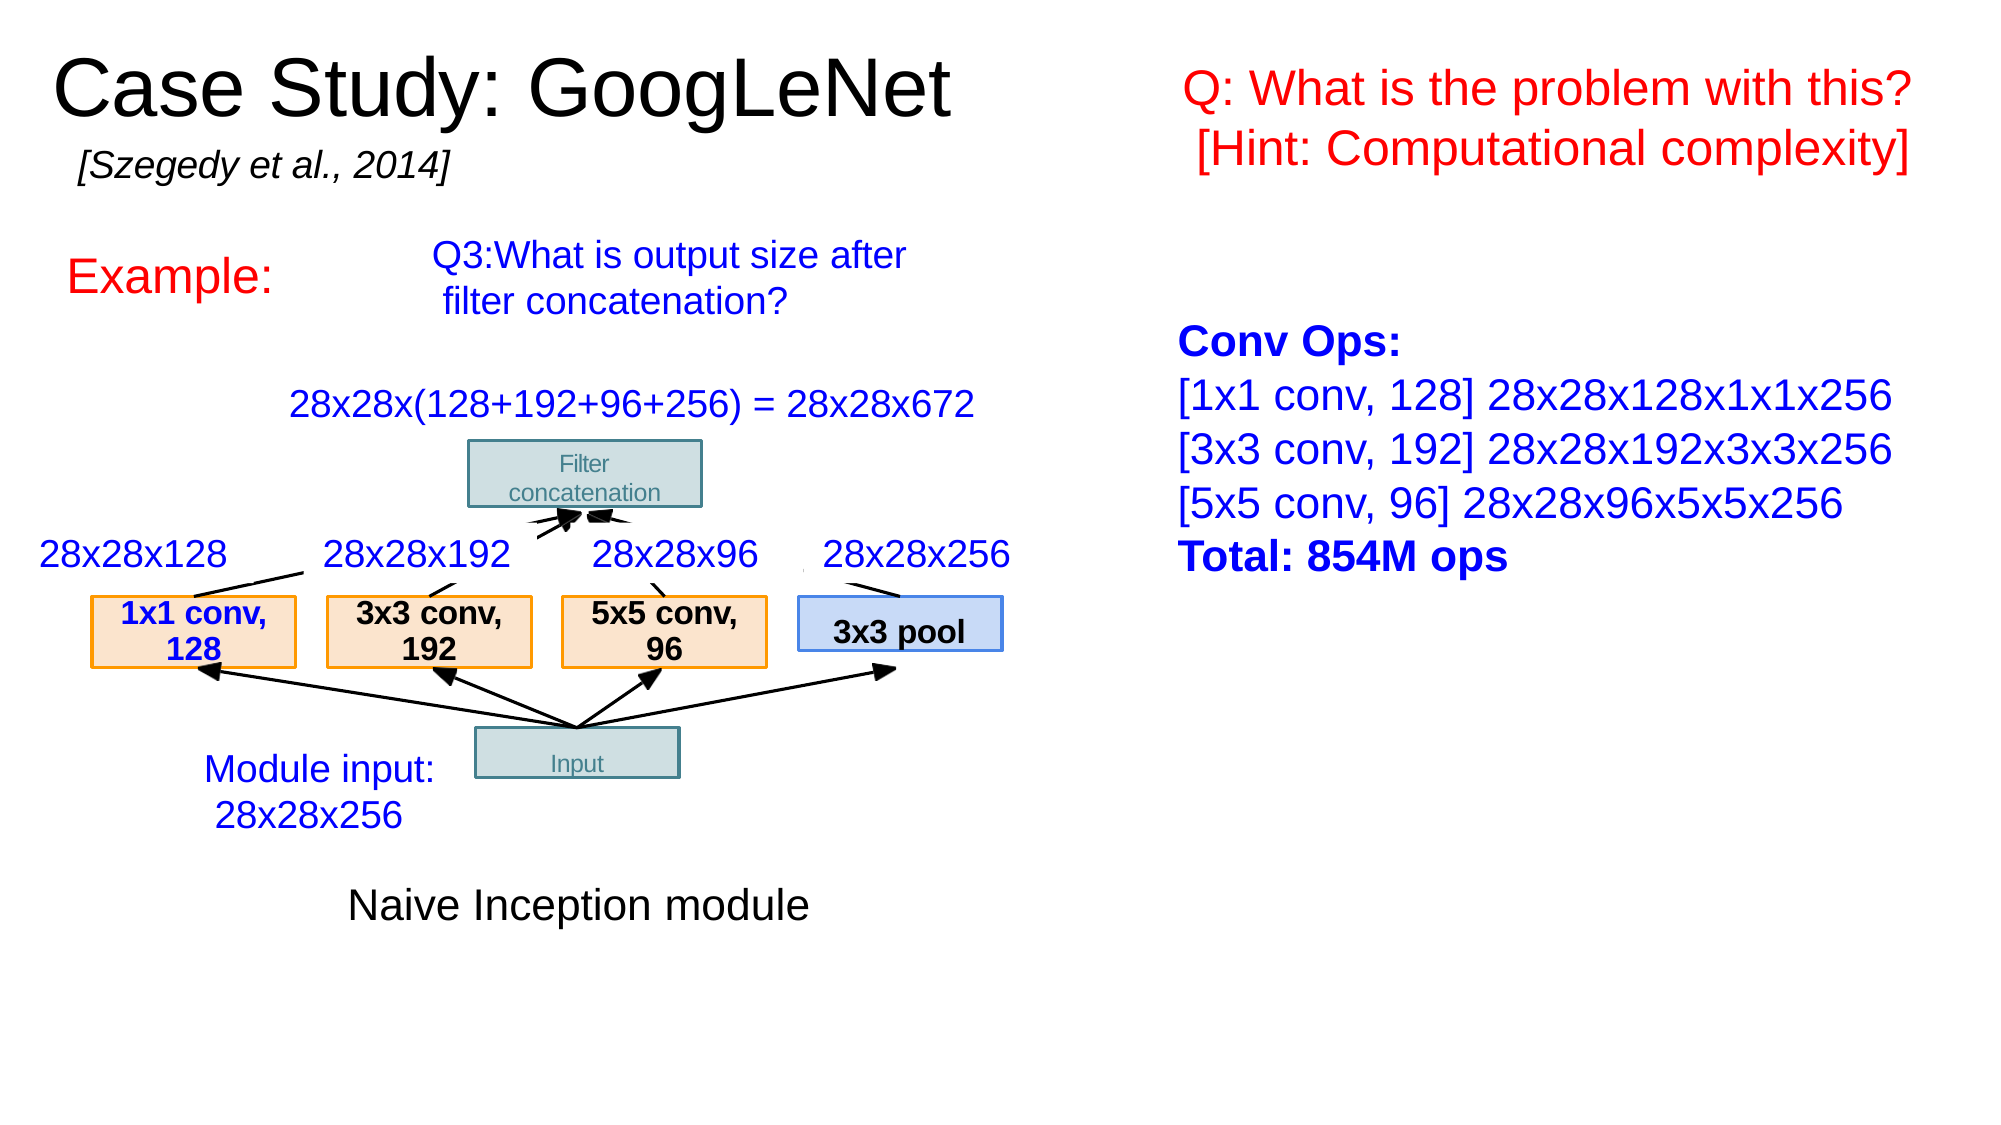

# Case Study: GoogLeNet
Q: What is the problem with this?  [Hint: Computational complexity]
[Szegedy et al., 2014]
Q3:What is output size after  filter concatenation?
Example:
Conv Ops:
[1x1 conv, 128] 28x28x128x1x1x256  [3x3 conv, 192] 28x28x192x3x3x256  [5x5 conv, 96] 28x28x96x5x5x256  Total: 854M ops
28x28x(128+192+96+256) = 28x28x672
Filter  concatenation

28x28x128
28x28x192	28x28x96
28x28x256

1x1 conv,
128
3x3 conv,
192
5x5 conv,
96
3x3 pool

Input
Module input:  28x28x256
Naive Inception module
Fei-Fei Li & Justin Johnson & Serena Yeung	Lecture 9 -	May 2, 2017